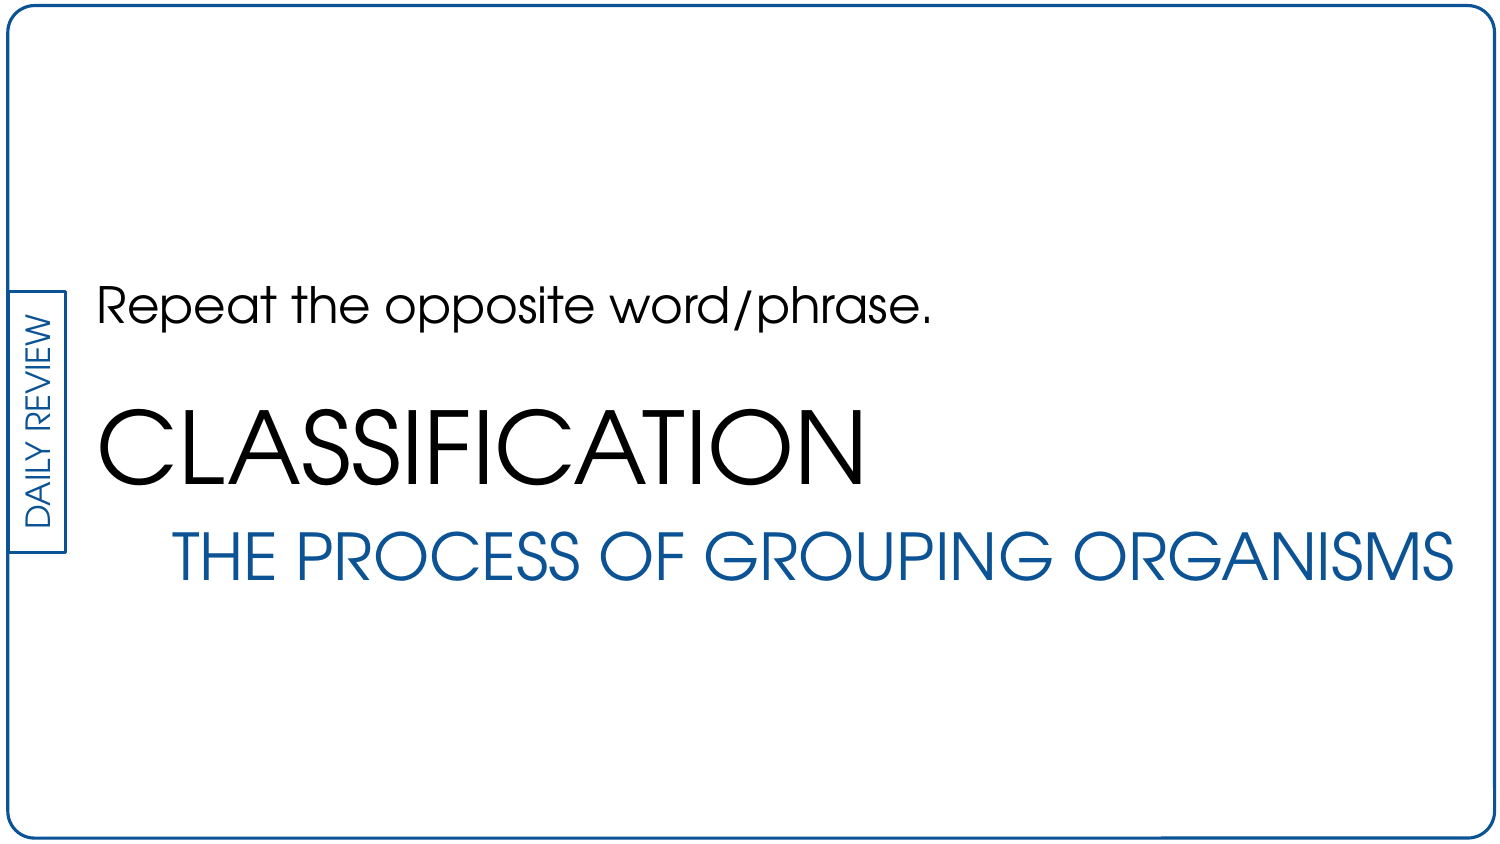

Repeat the opposite word/phrase.
CLASSIFICATION
THE PROCESS OF GROUPING ORGANISMS